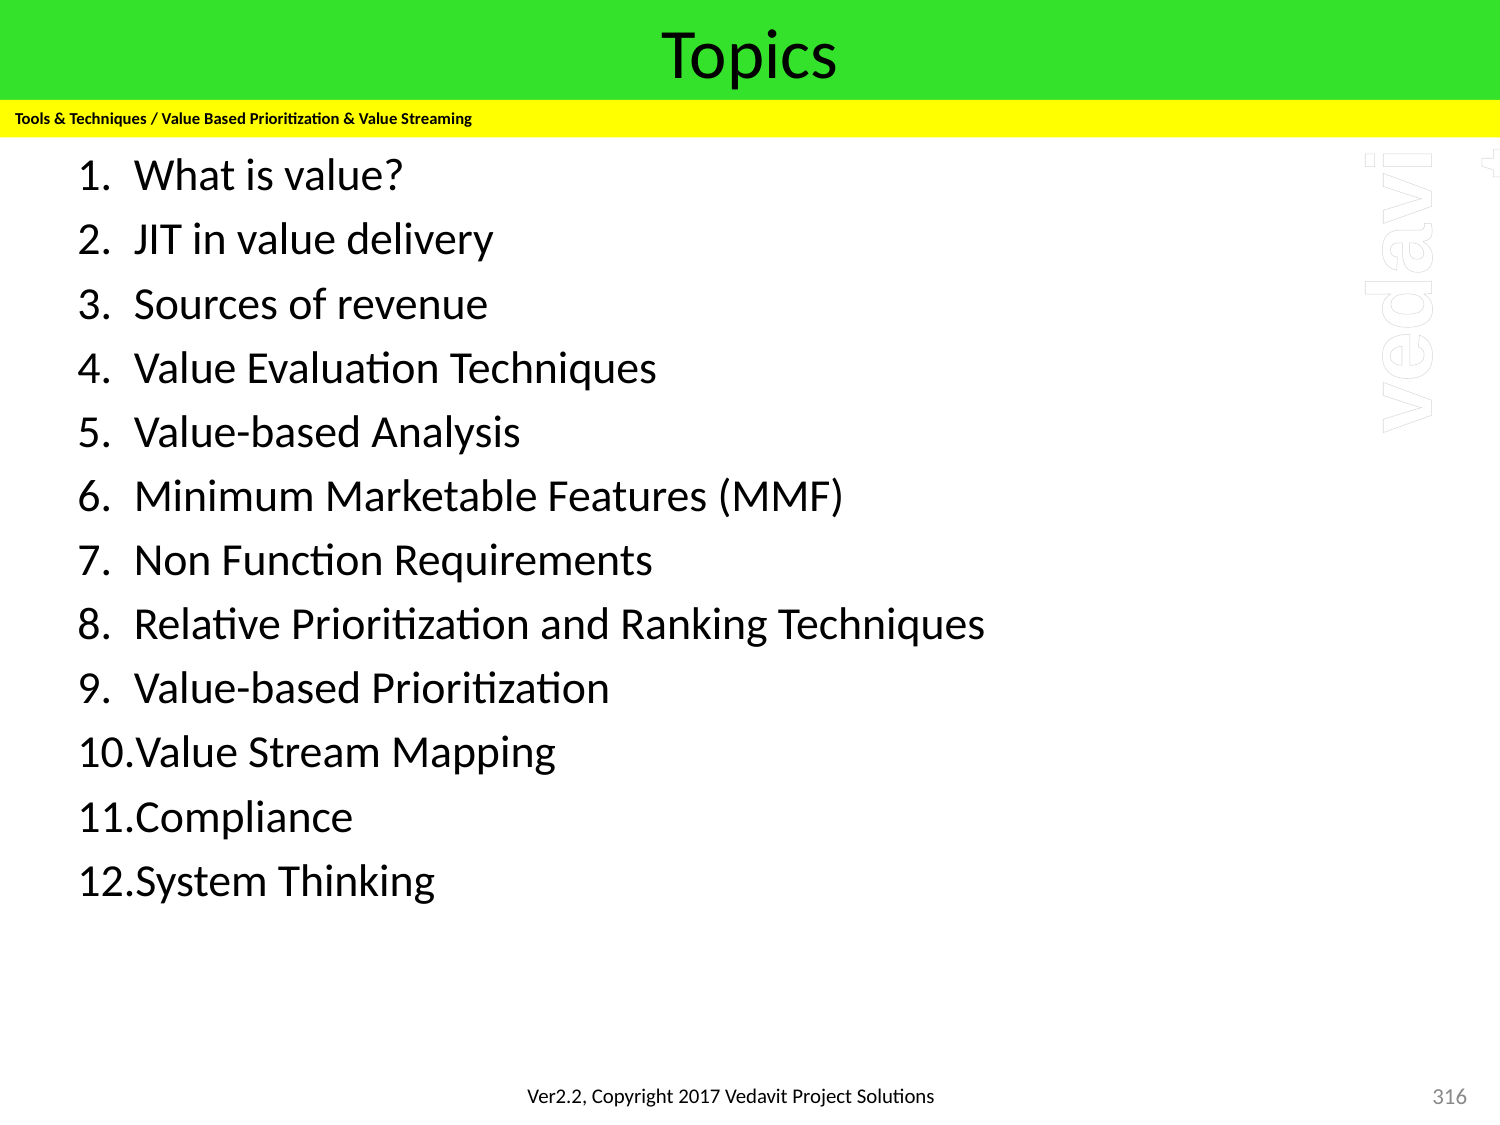

# Topics
Tools & Techniques / Value Based Prioritization & Value Streaming

What is value?
JIT in value delivery
Sources of revenue
Value Evaluation Techniques
Value-based Analysis
Minimum Marketable Features (MMF)
Non Function Requirements
Relative Prioritization and Ranking Techniques
Value-based Prioritization
Value Stream Mapping
Compliance
System Thinking

316